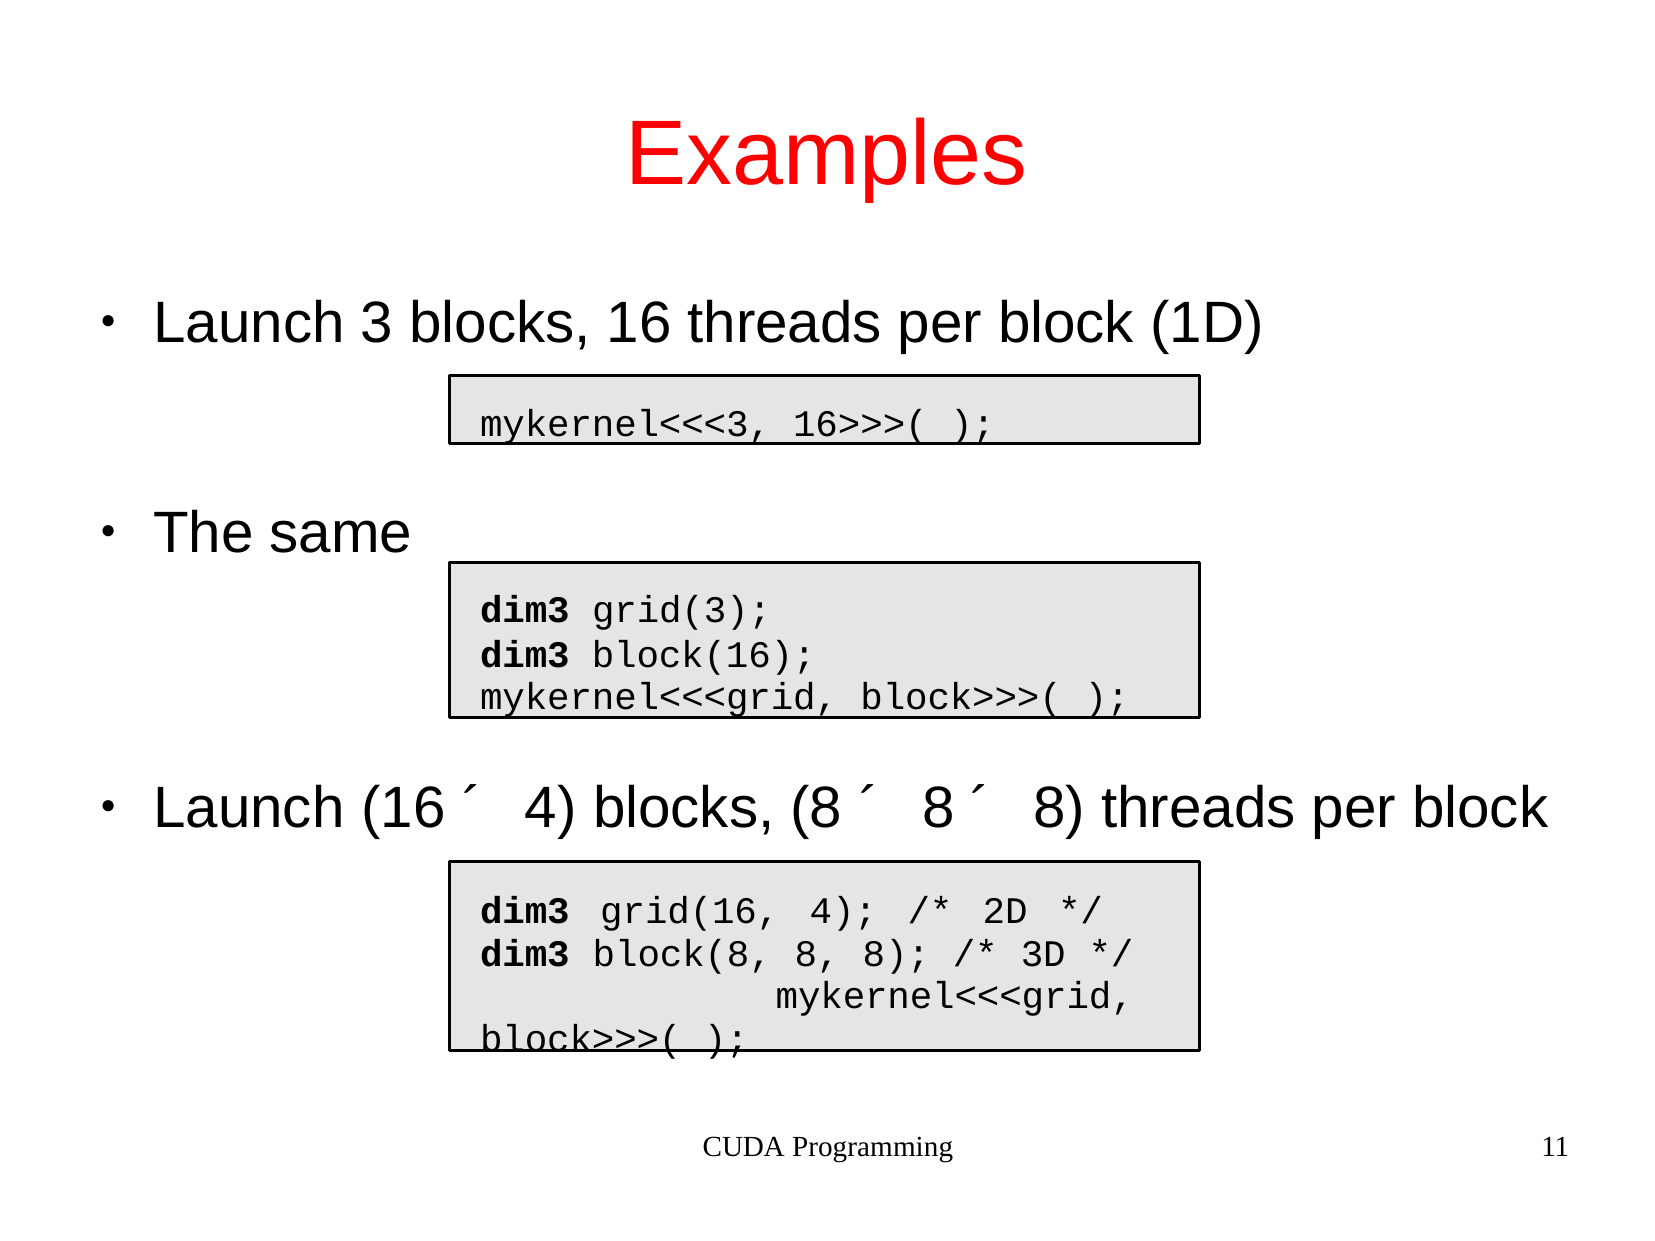

# Examples
Launch 3 blocks, 16 threads per block (1D)
●
mykernel<<<3, 16>>>( );
The same
●
dim3 grid(3);
dim3 block(16);  mykernel<<<grid, block>>>( );
Launch (16 ´ 4) blocks, (8 ´ 8 ´ 8) threads per block
●

dim3 grid(16, 4); /* 2D */  dim3 block(8, 8, 8); /* 3D */  mykernel<<<grid, block>>>( );
CUDA Programming
11